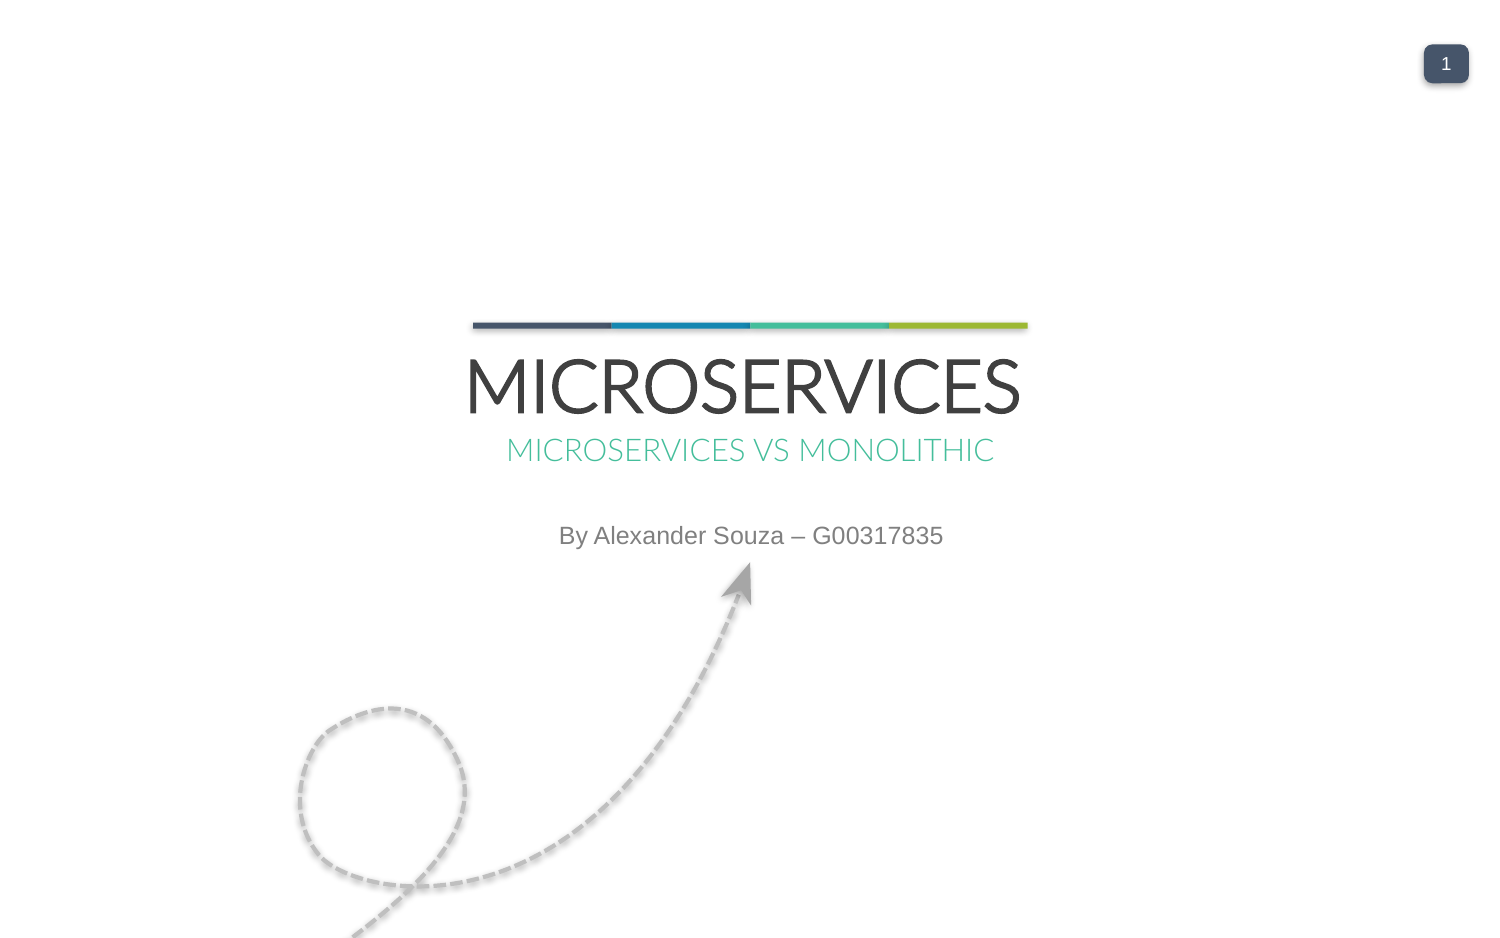

MICROSERVICES
MICROSERVICES VS MONOLITHIC
By Alexander Souza – G00317835